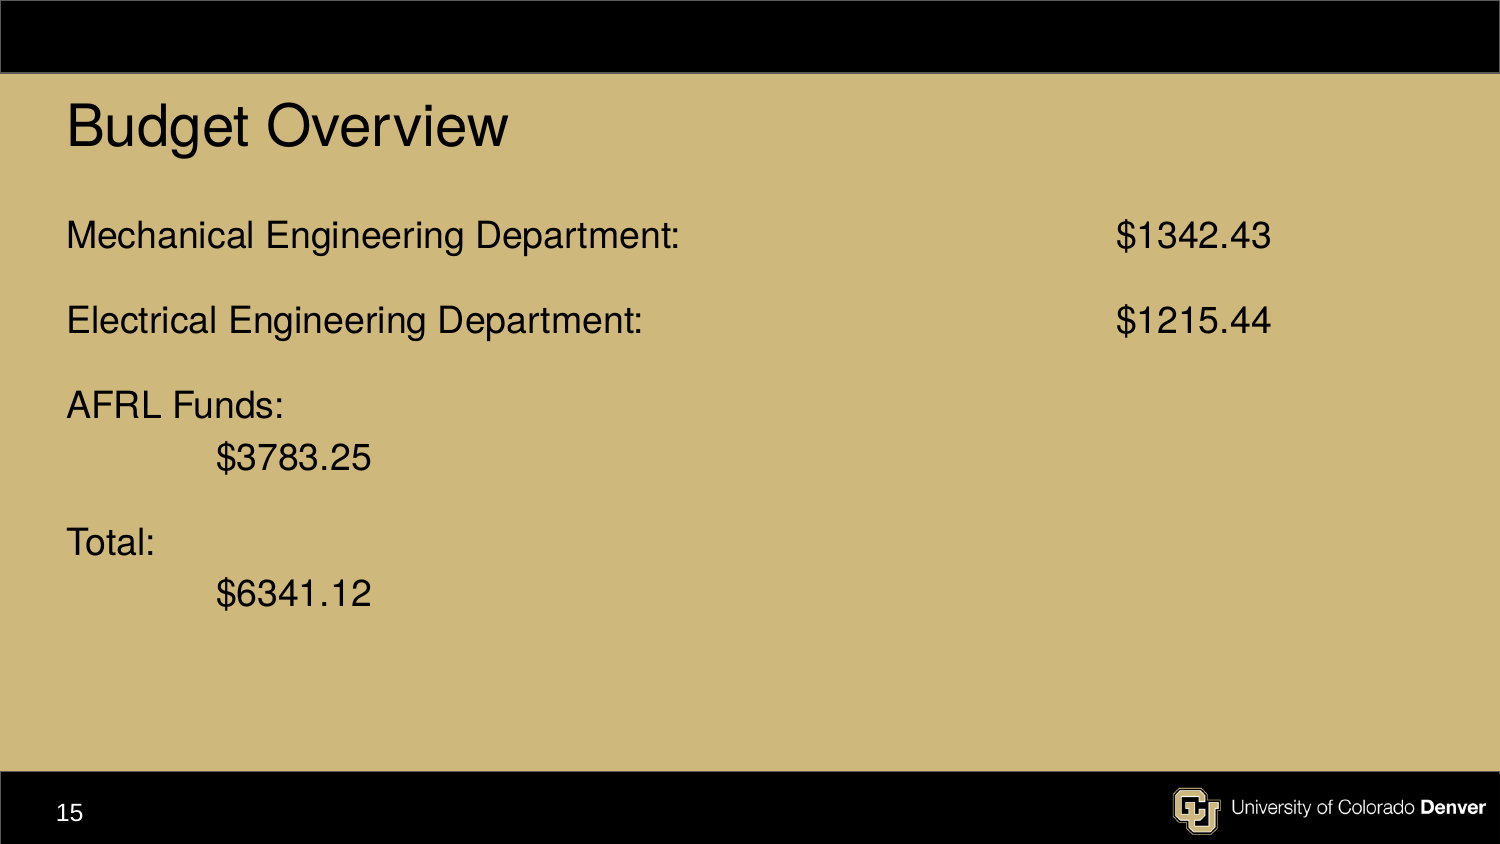

# Budget Overview

Mechanical Engineering Department: 			$1342.43
Electrical Engineering Department:				$1215.44
AFRL Funds:									$3783.25
Total:										$6341.12
15